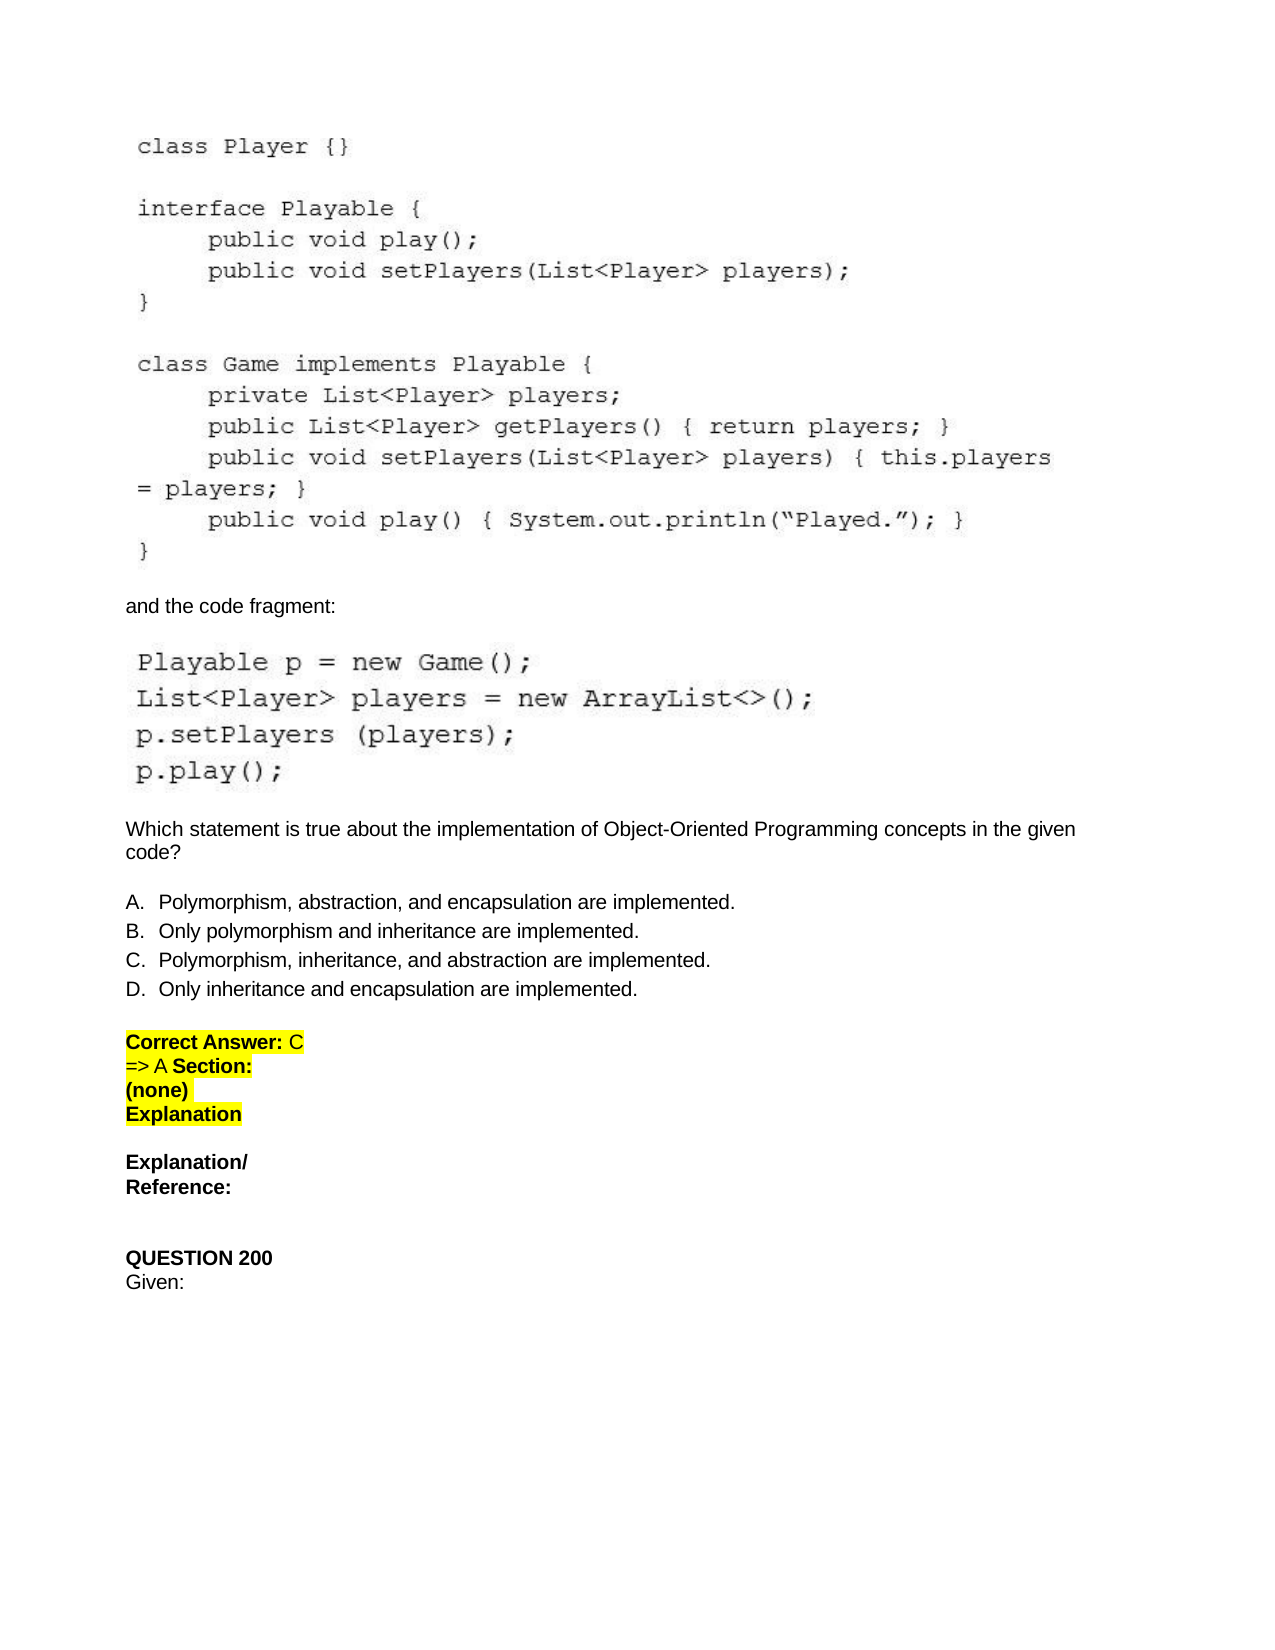

and the code fragment:

Which statement is true about the implementation of Object-Oriented Programming concepts in the given  code?

Polymorphism, abstraction, and encapsulation are implemented.
Only polymorphism and inheritance are implemented.
Polymorphism, inheritance, and abstraction are implemented.
Only inheritance and encapsulation are implemented.

Correct Answer: C => A Section: (none)  Explanation

Explanation/Reference:

QUESTION 200
Given: